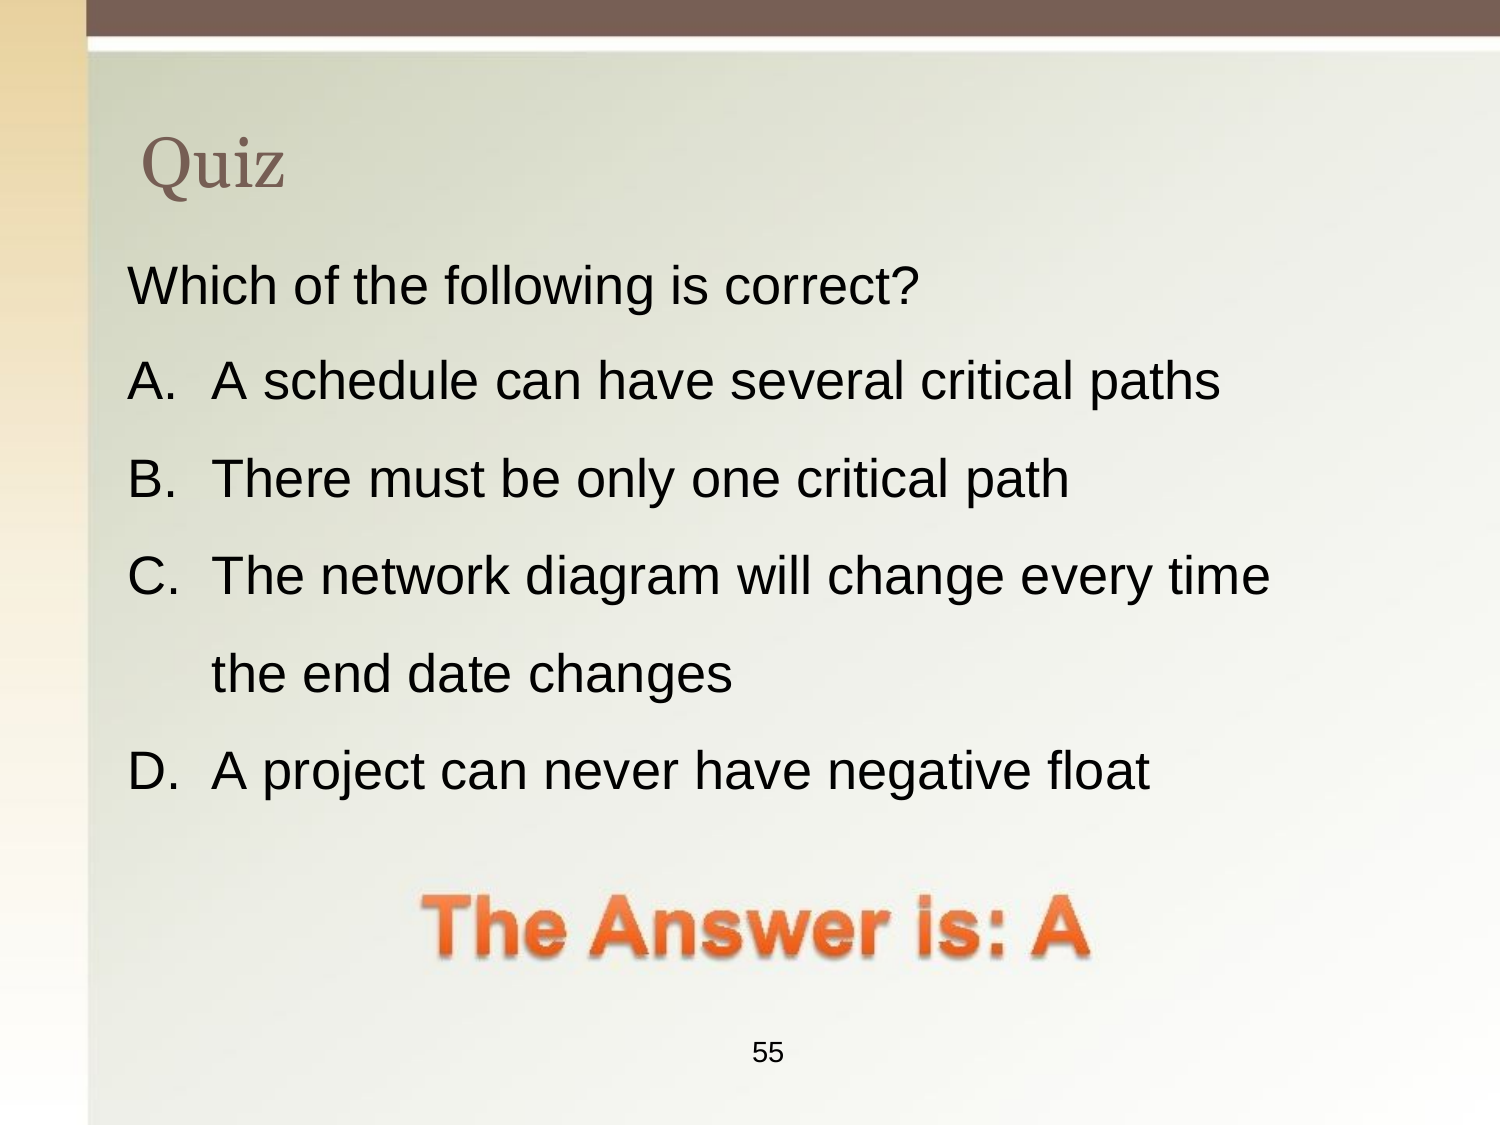

# Quiz
Which of the following is correct?
A schedule can have several critical paths
There must be only one critical path
The network diagram will change every time the end date changes
A project can never have negative float

55